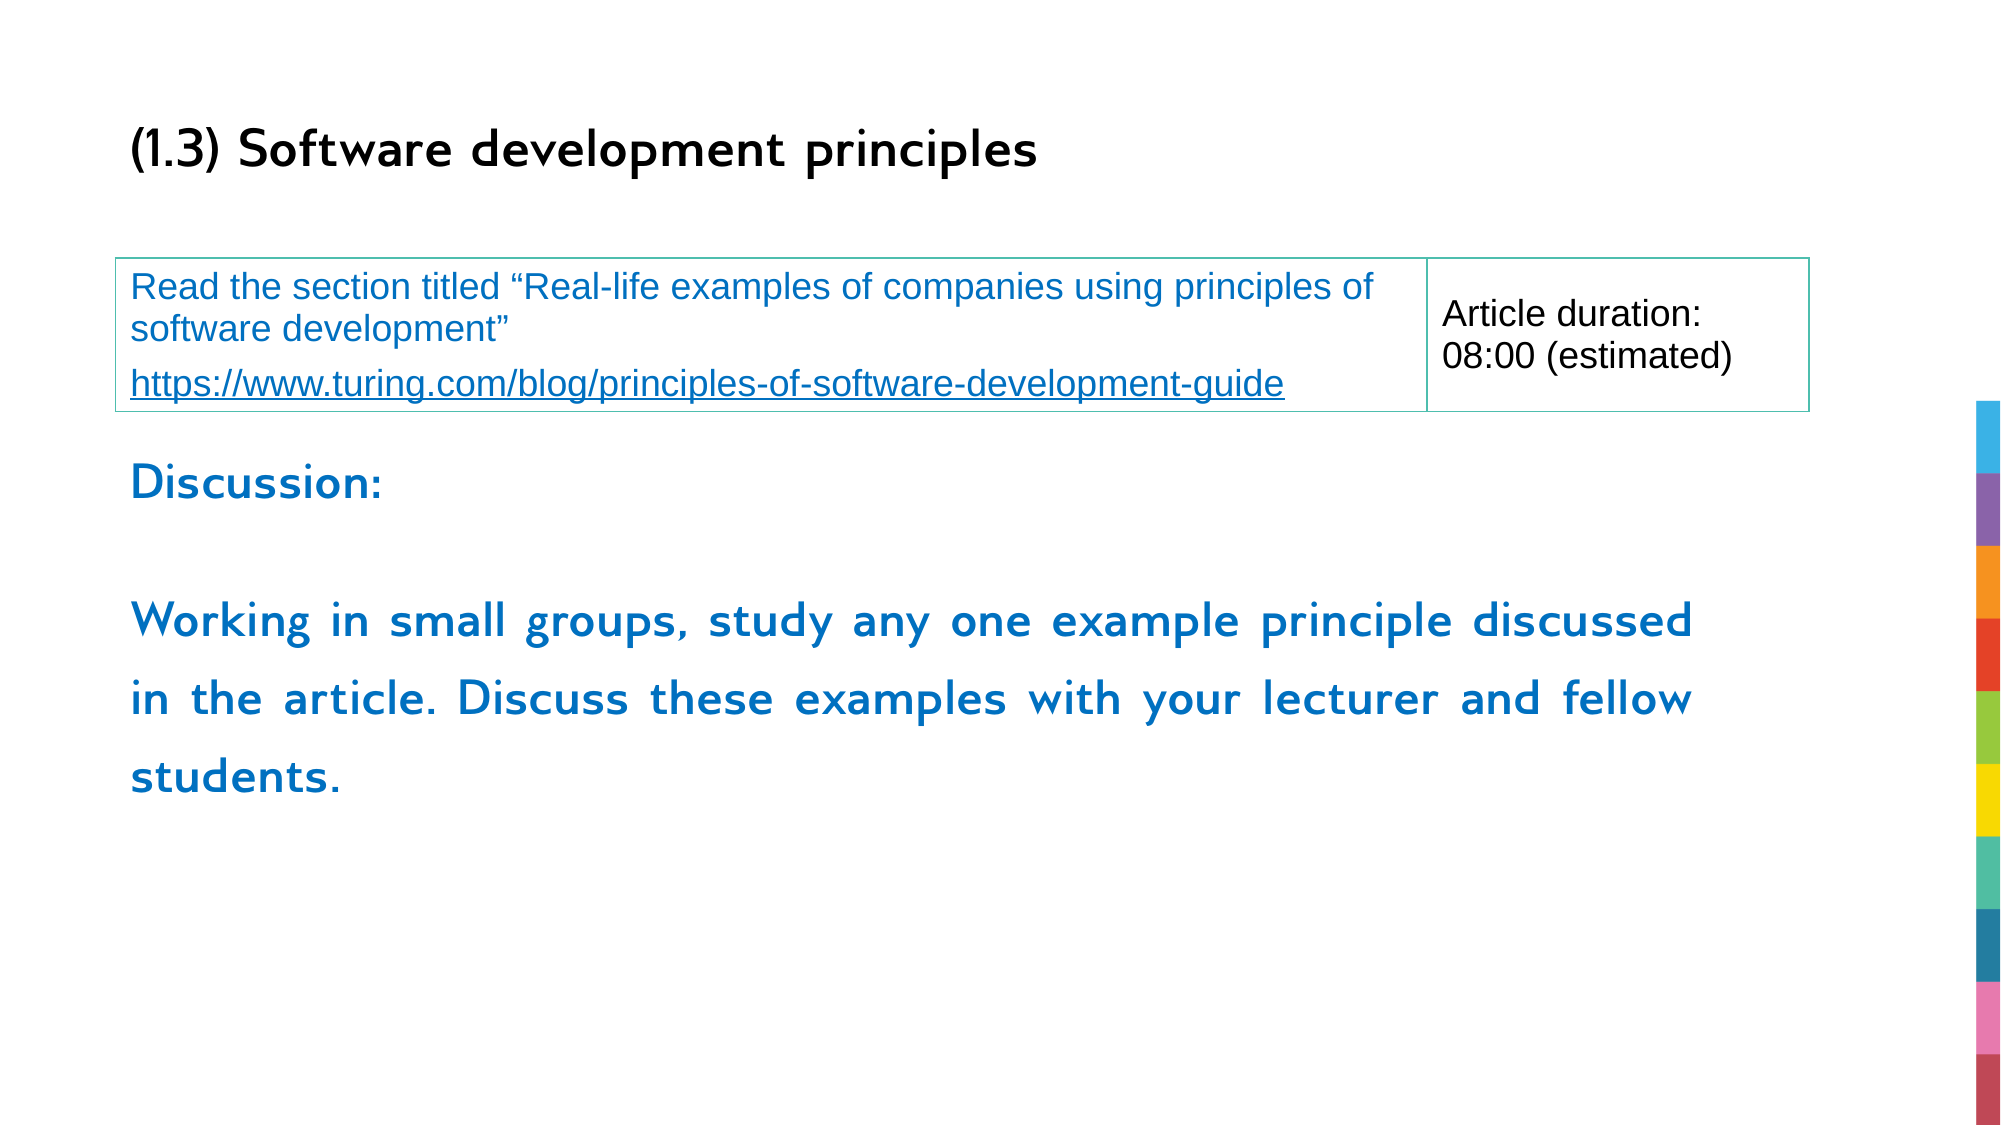

# (1.3) Software development principles
| Read the section titled “Real-life examples of companies using principles of software development” https://www.turing.com/blog/principles-of-software-development-guide | Article duration: 08:00 (estimated) |
| --- | --- |
Discussion:

Working in small groups, study any one example principle discussed in the article. Discuss these examples with your lecturer and fellow students.